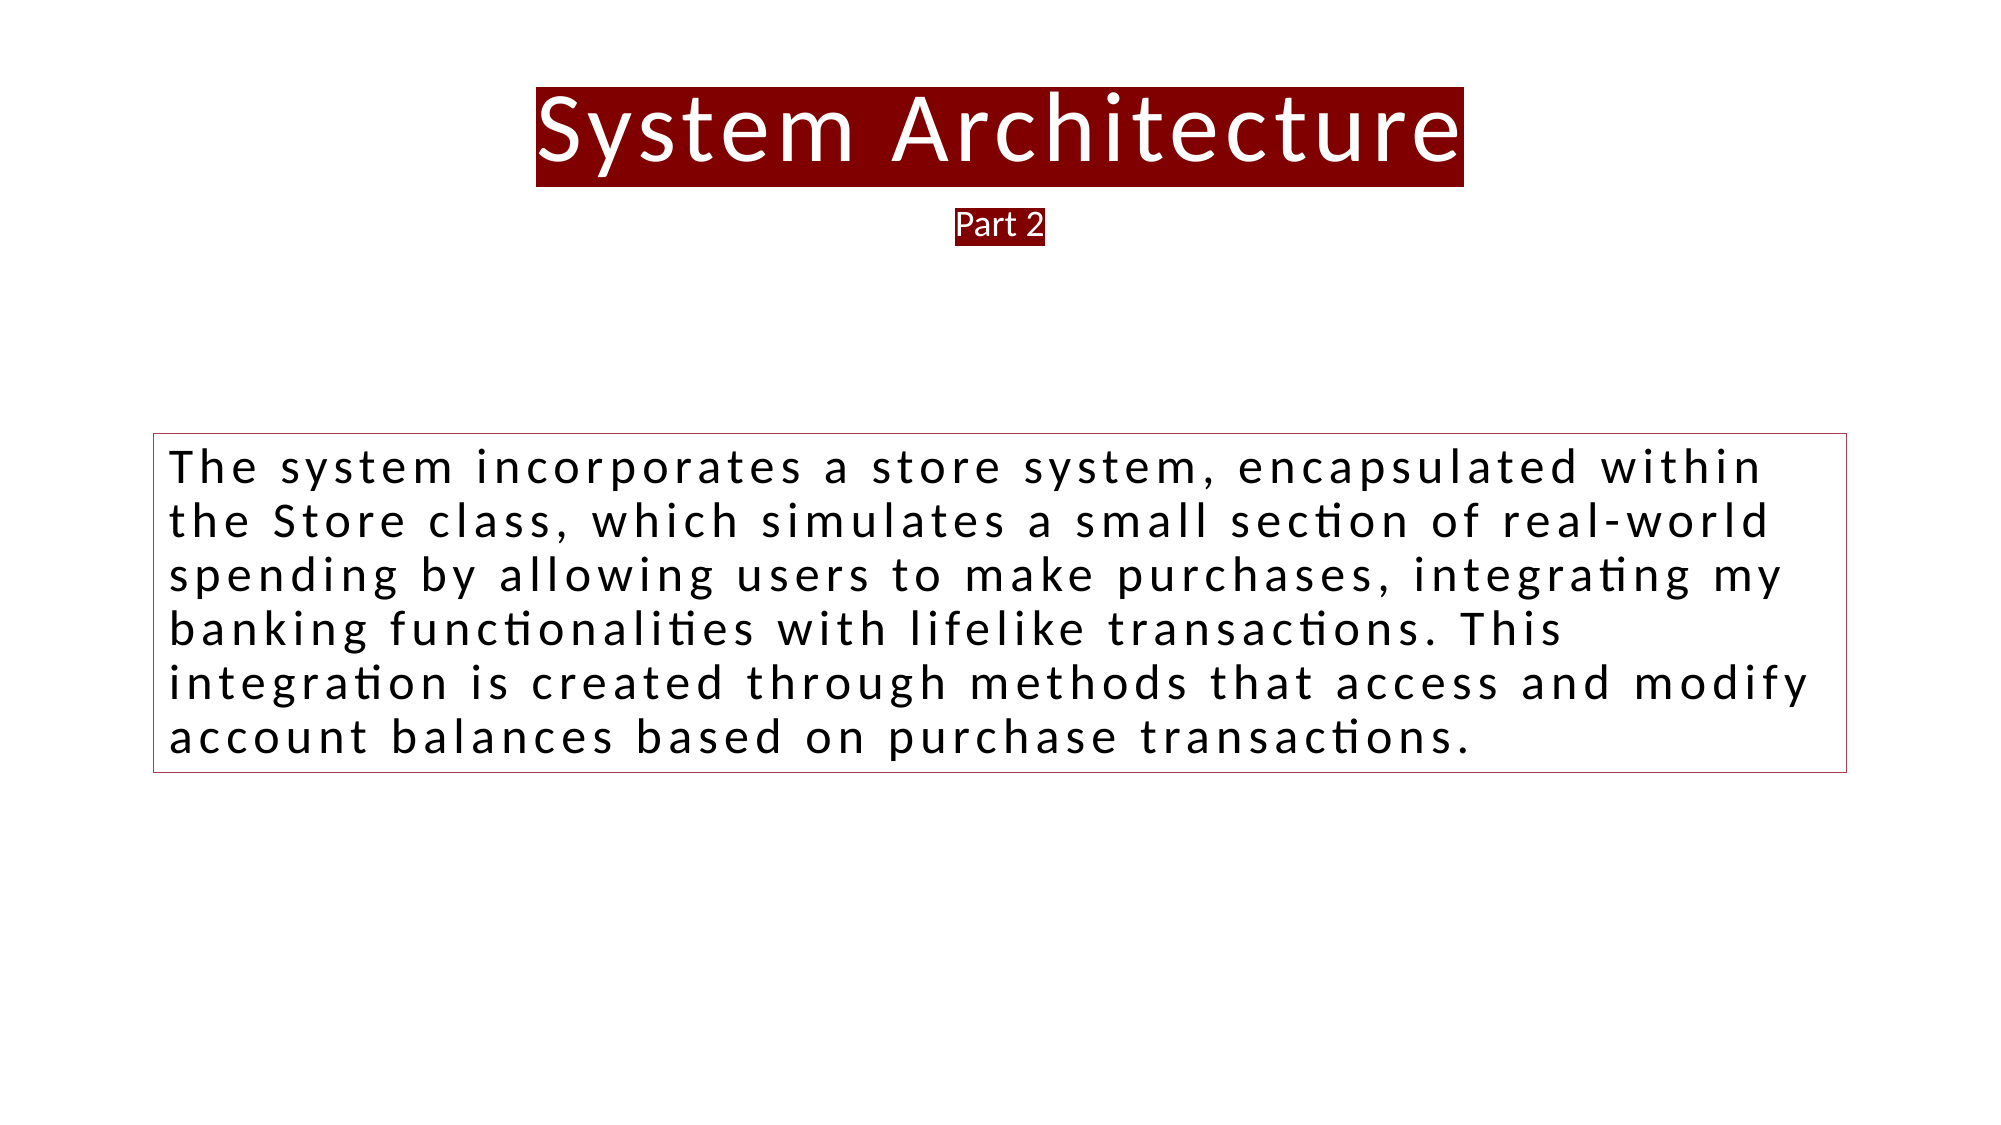

System Architecture
Part 2
The system incorporates a store system, encapsulated within the Store class, which simulates a small section of real-world spending by allowing users to make purchases, integrating my banking functionalities with lifelike transactions. This integration is created through methods that access and modify account balances based on purchase transactions.